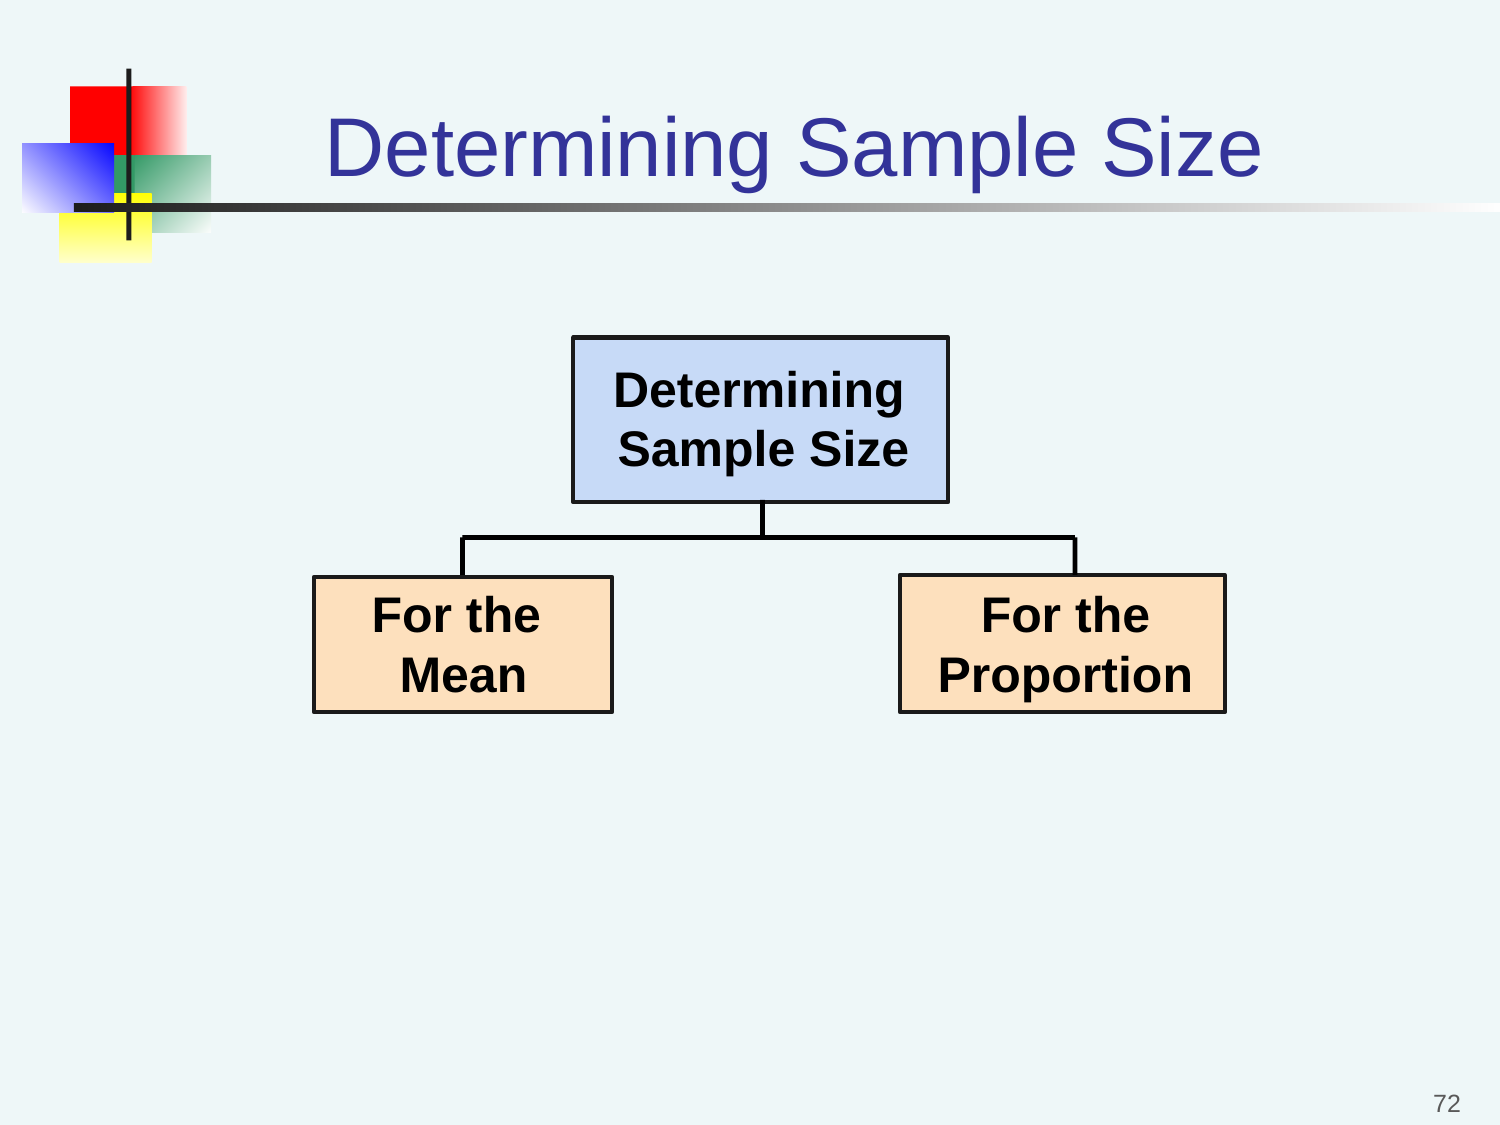

# Determining Sample Size

Determining
Sample Size

For the
Mean

For the
Proportion

72